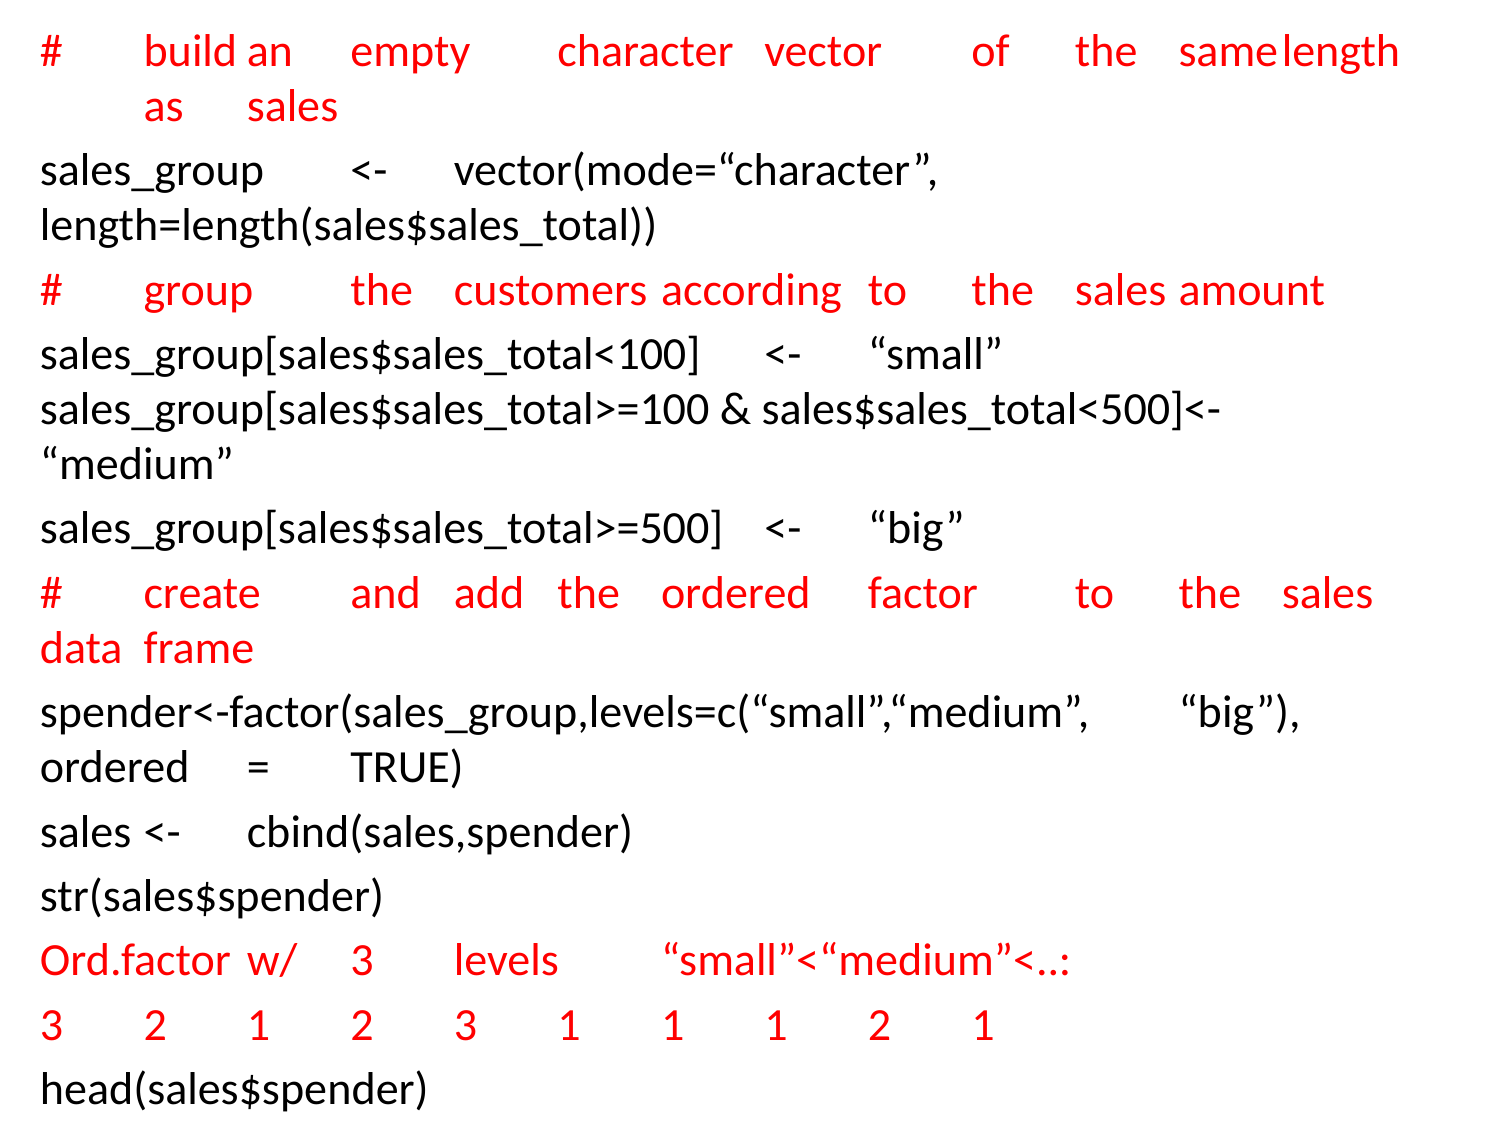

#	build	an	empty	character	vector	of	the	same	length	as	sales
sales_group	<-	vector(mode=“character”,						length=length(sales$sales_total))
#	group	the	customers	according	to	the	sales	amount
sales_group[sales$sales_total<100]	<-	“small” sales_group[sales$sales_total>=100 & sales$sales_total<500]<-	“medium”
sales_group[sales$sales_total>=500]	<-	“big”
#	create	and	add	the	ordered	factor	to	the	sales	data	frame
spender<-factor(sales_group,levels=c(“small”,“medium”,	“big”), ordered	=	TRUE)
sales	<-	cbind(sales,spender)
str(sales$spender)
Ord.factor	w/	3	levels	“small”<“medium”<..:
3	2	1	2	3	1	1	1	2	1
head(sales$spender)